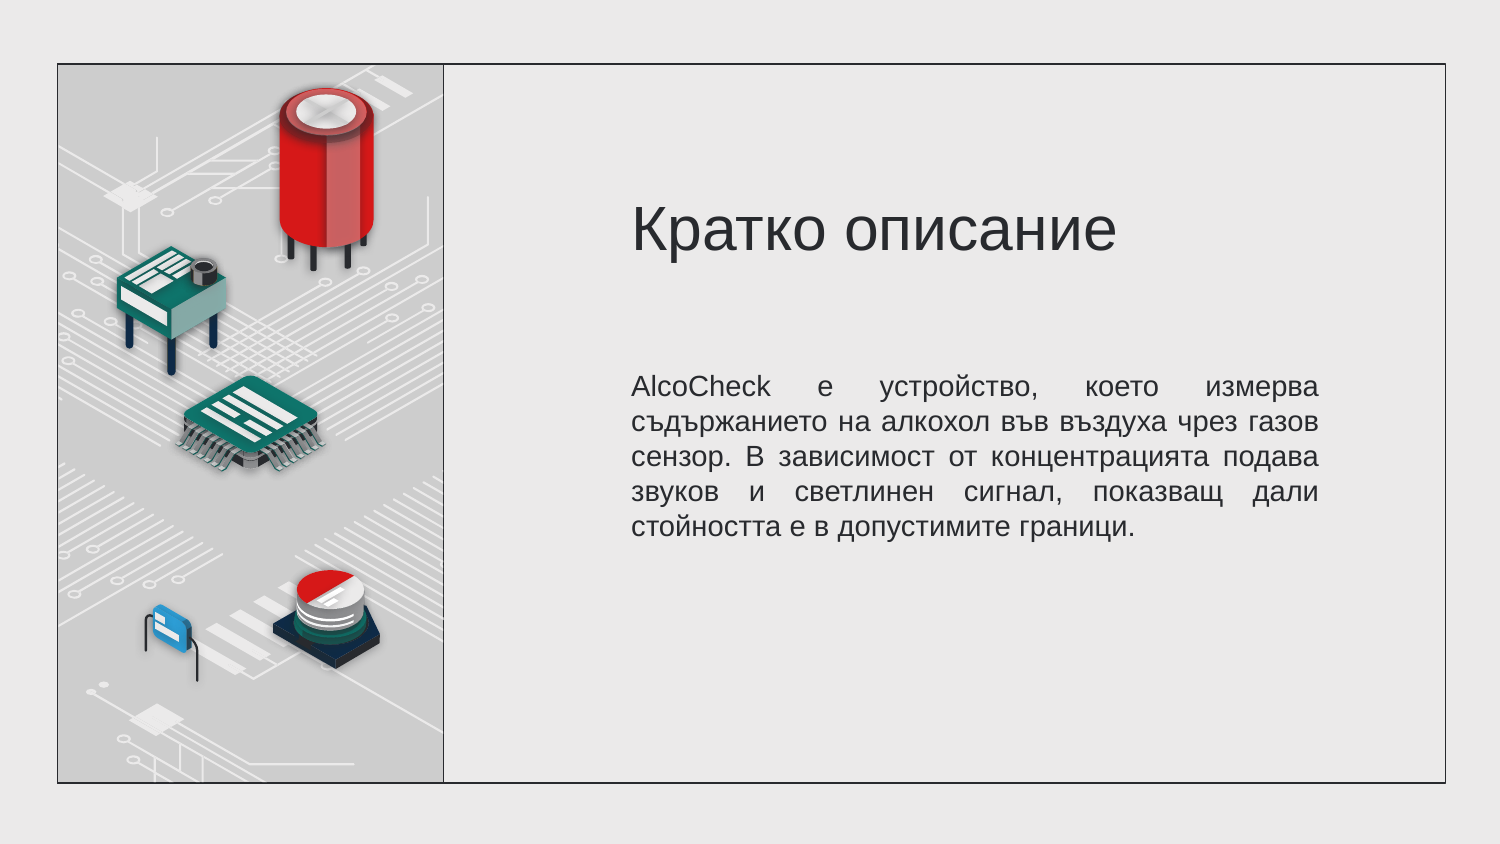

# Кратко описание
AlcoCheck е устройство, което измерва съдържанието на алкохол във въздуха чрез газов сензор. В зависимост от концентрацията подава звуков и светлинен сигнал, показващ дали стойността е в допустимите граници.